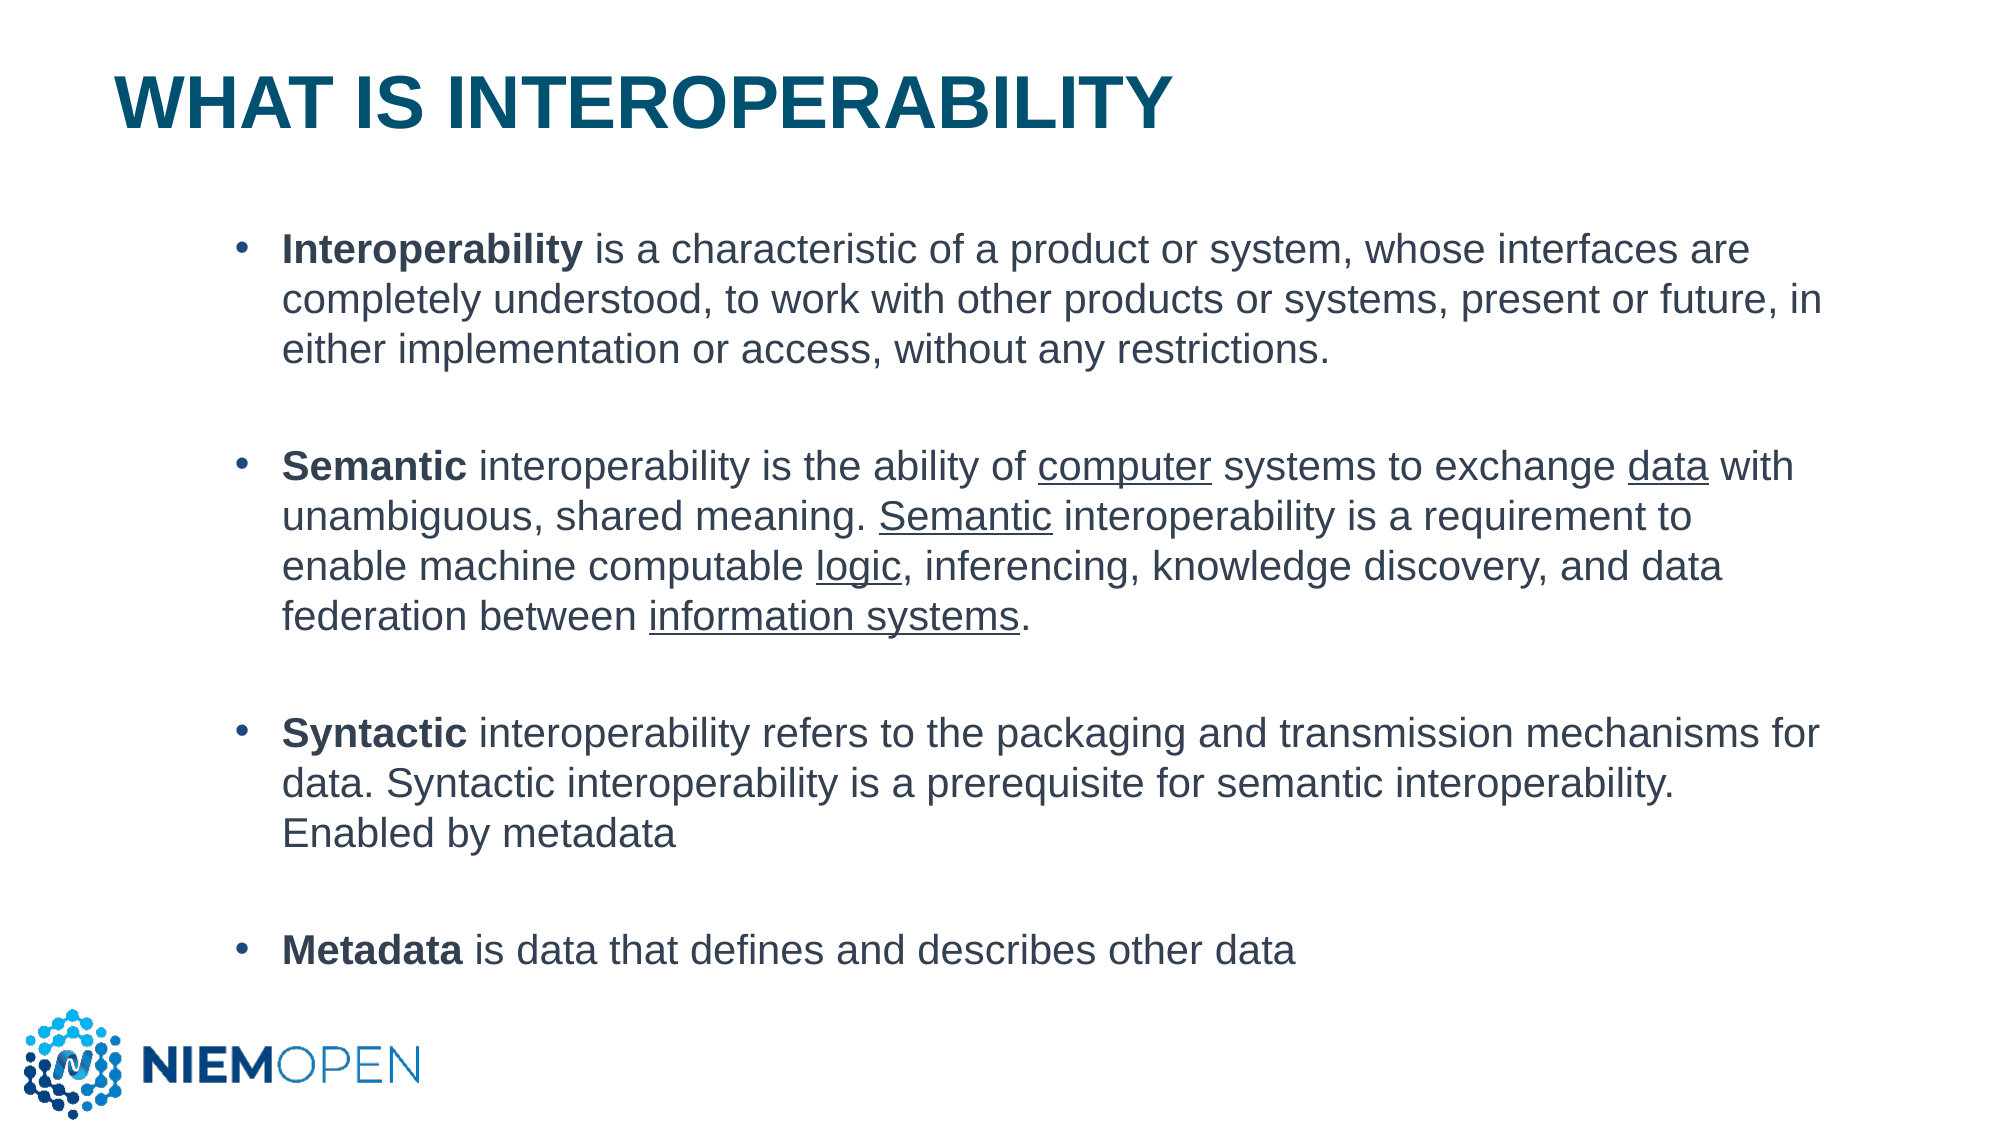

# What Is Interoperability
Interoperability is a characteristic of a product or system, whose interfaces are completely understood, to work with other products or systems, present or future, in either implementation or access, without any restrictions.

Semantic interoperability is the ability of computer systems to exchange data with unambiguous, shared meaning. Semantic interoperability is a requirement to enable machine computable logic, inferencing, knowledge discovery, and data federation between information systems.

Syntactic interoperability refers to the packaging and transmission mechanisms for data. Syntactic interoperability is a prerequisite for semantic interoperability. Enabled by metadata

Metadata is data that defines and describes other data